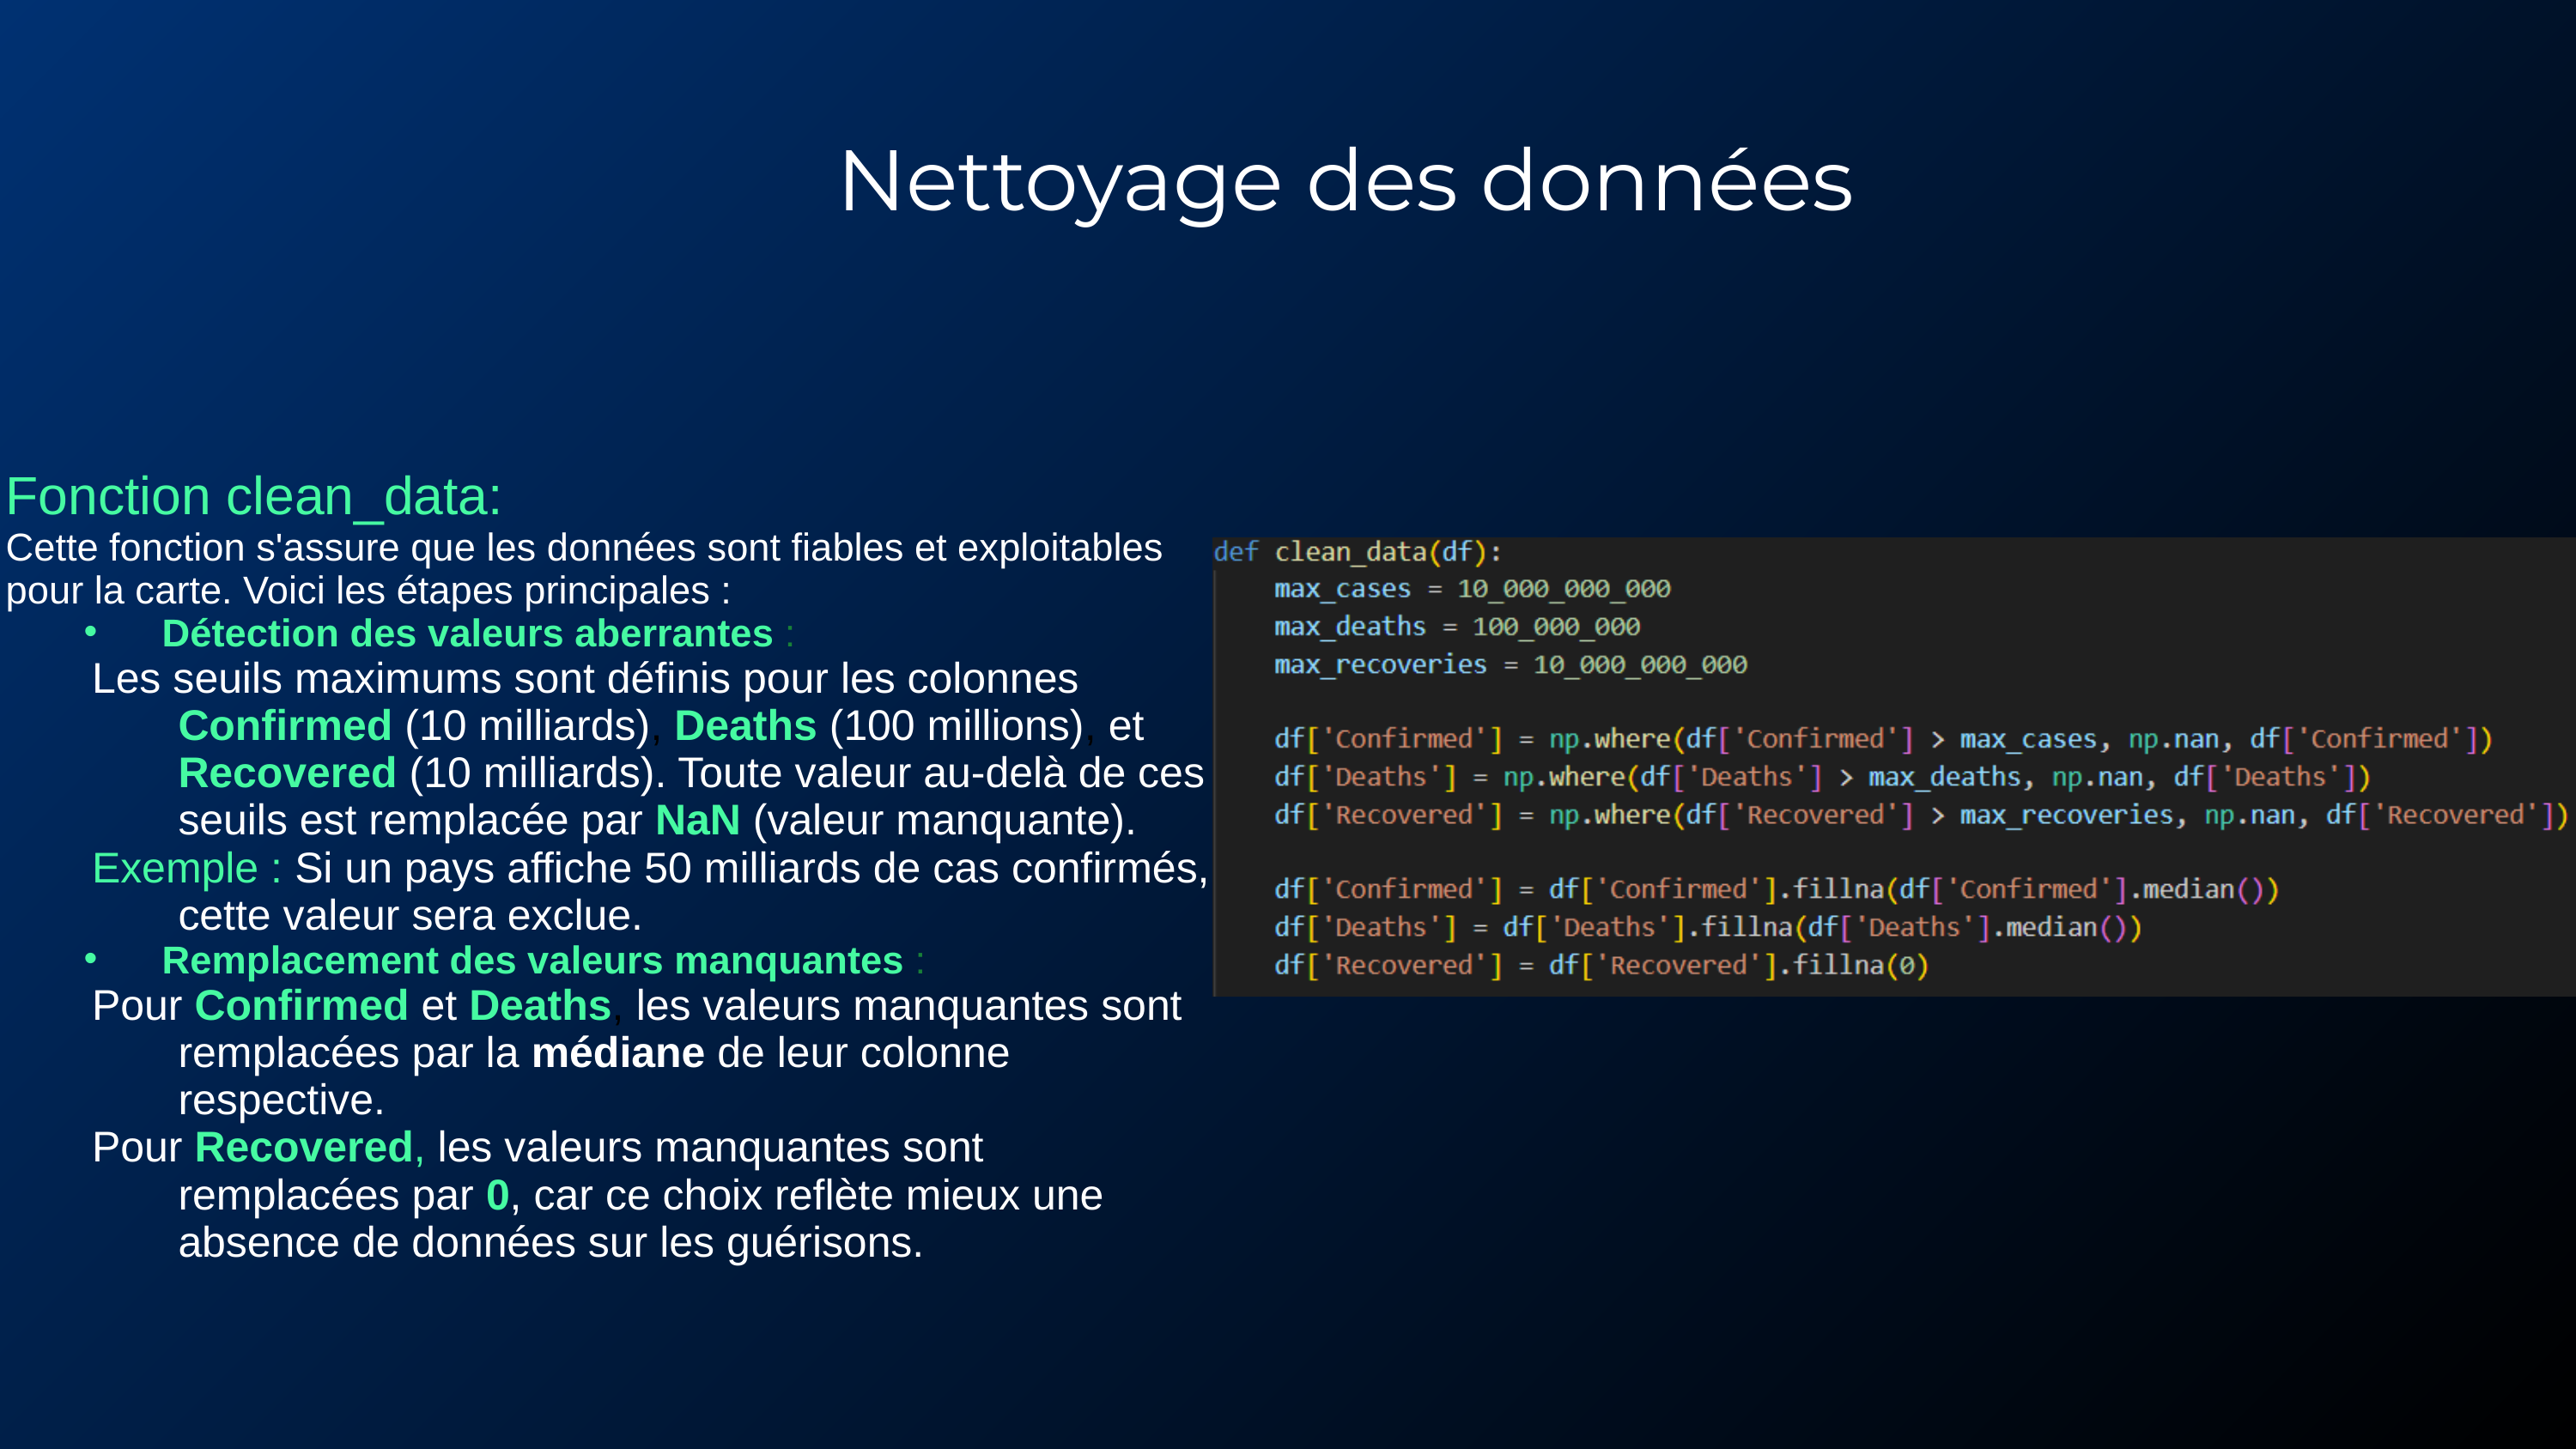

Nettoyage des données
Fonction clean_data:
Cette fonction s'assure que les données sont fiables et exploitables pour la carte. Voici les étapes principales :
Détection des valeurs aberrantes :
Les seuils maximums sont définis pour les colonnes Confirmed (10 milliards), Deaths (100 millions), et Recovered (10 milliards). Toute valeur au-delà de ces seuils est remplacée par NaN (valeur manquante).
Exemple : Si un pays affiche 50 milliards de cas confirmés, cette valeur sera exclue.
Remplacement des valeurs manquantes :
Pour Confirmed et Deaths, les valeurs manquantes sont remplacées par la médiane de leur colonne respective.
Pour Recovered, les valeurs manquantes sont remplacées par 0, car ce choix reflète mieux une absence de données sur les guérisons.